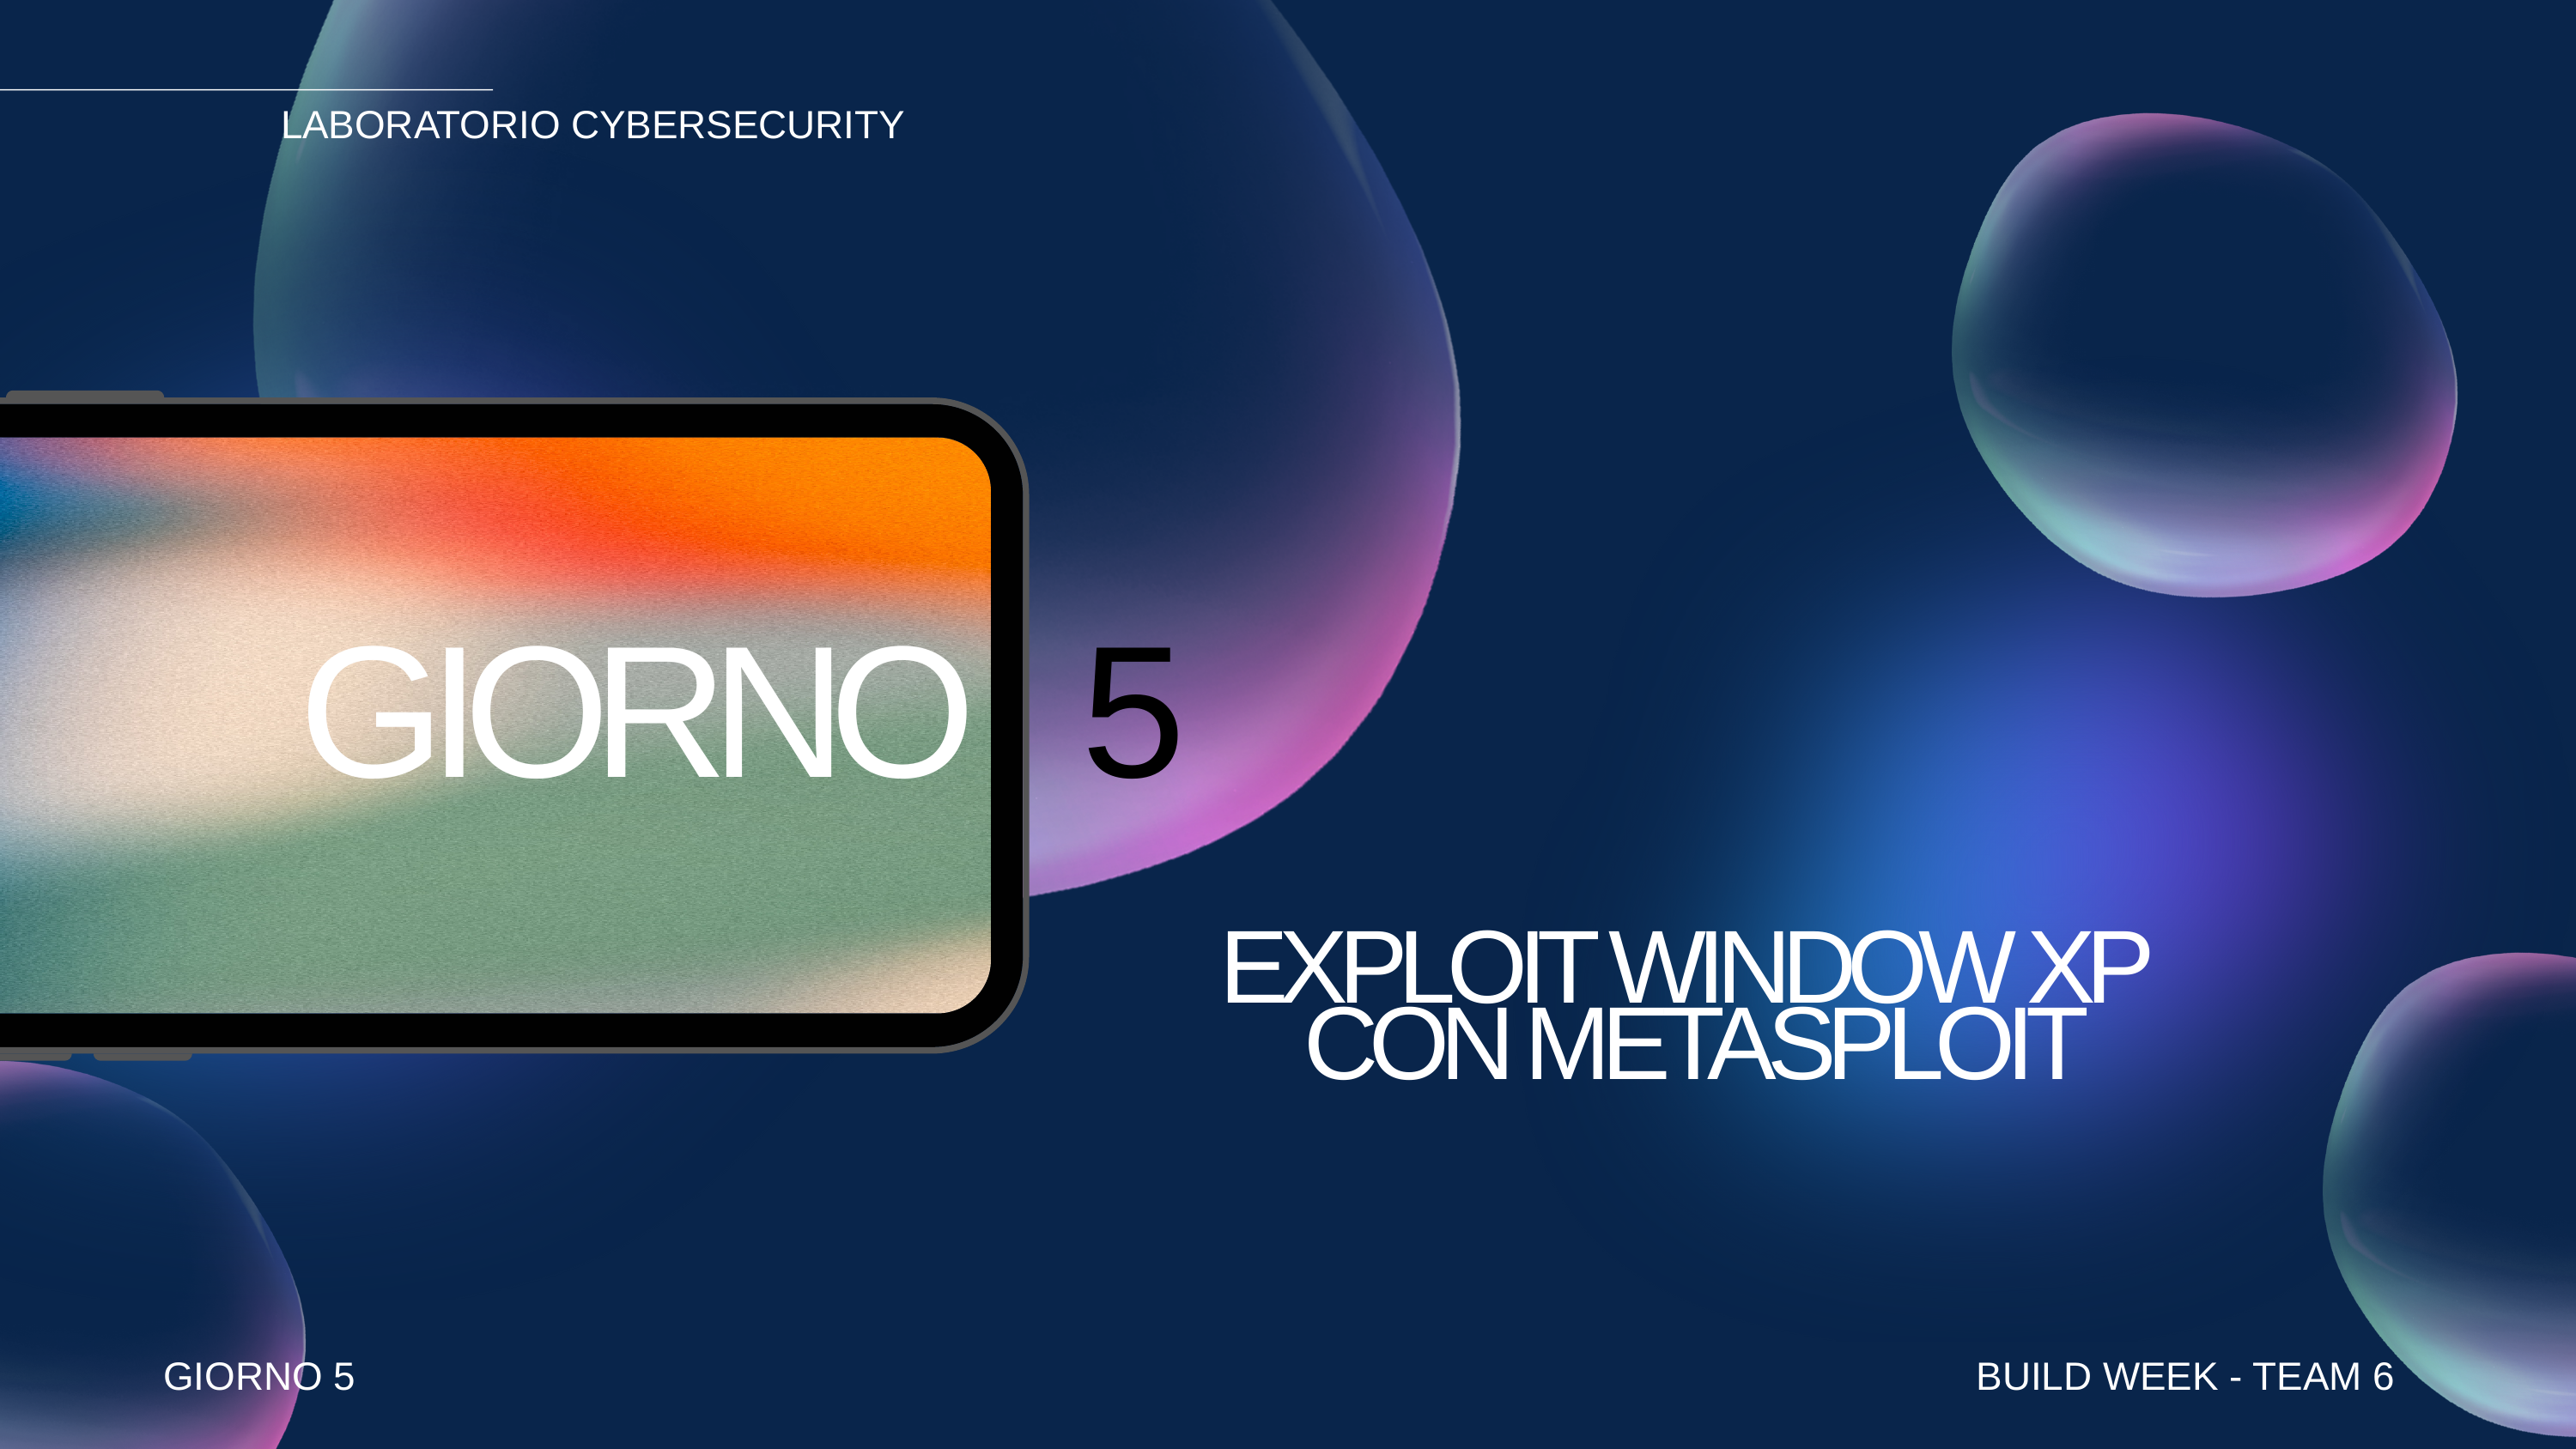

LABORATORIO CYBERSECURITY

GIORNO   5
EXPLOIT WINDOW XP
CON METASPLOIT

GIORNO 5
BUILD WEEK - TEAM 6